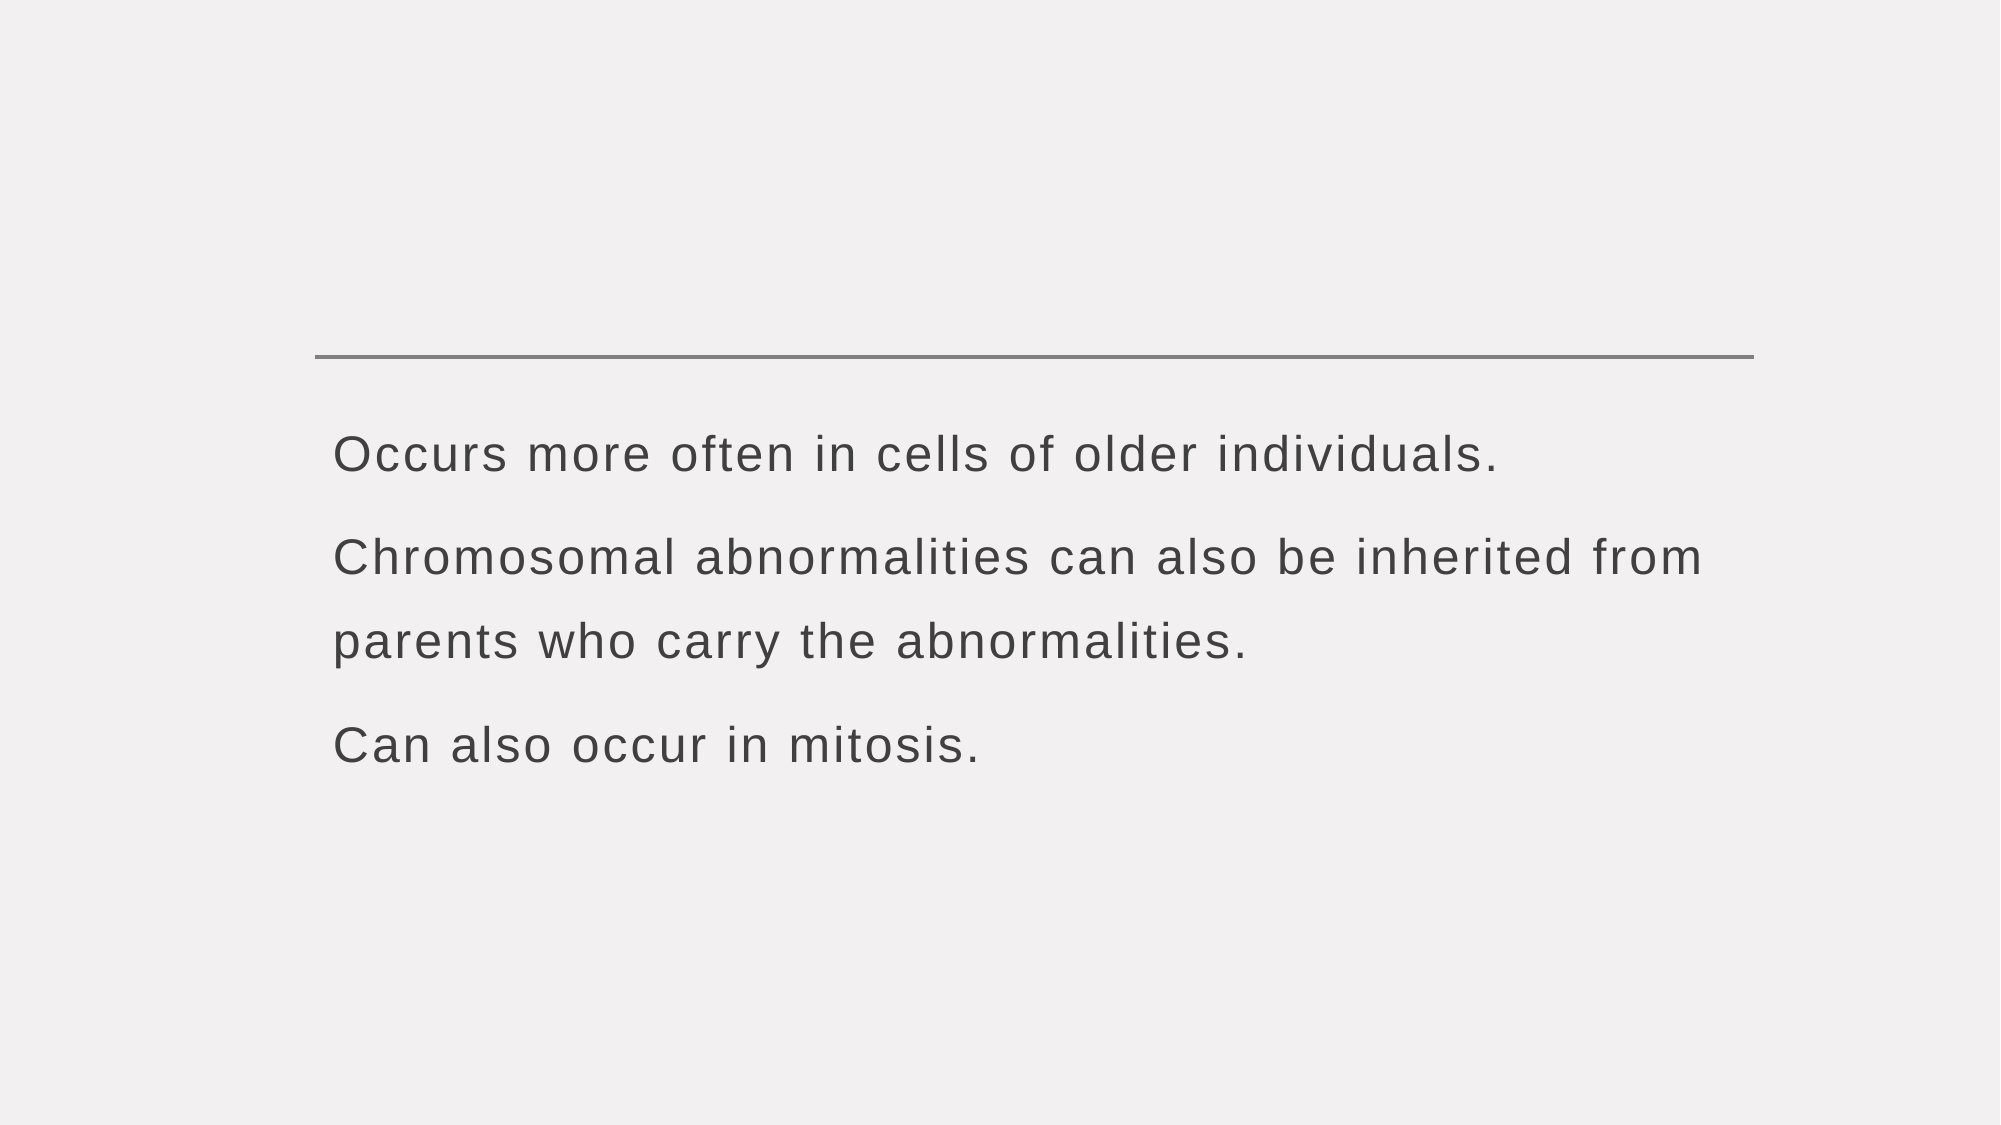

#
Occurs more often in cells of older individuals.
Chromosomal abnormalities can also be inherited from parents who carry the abnormalities.
Can also occur in mitosis.